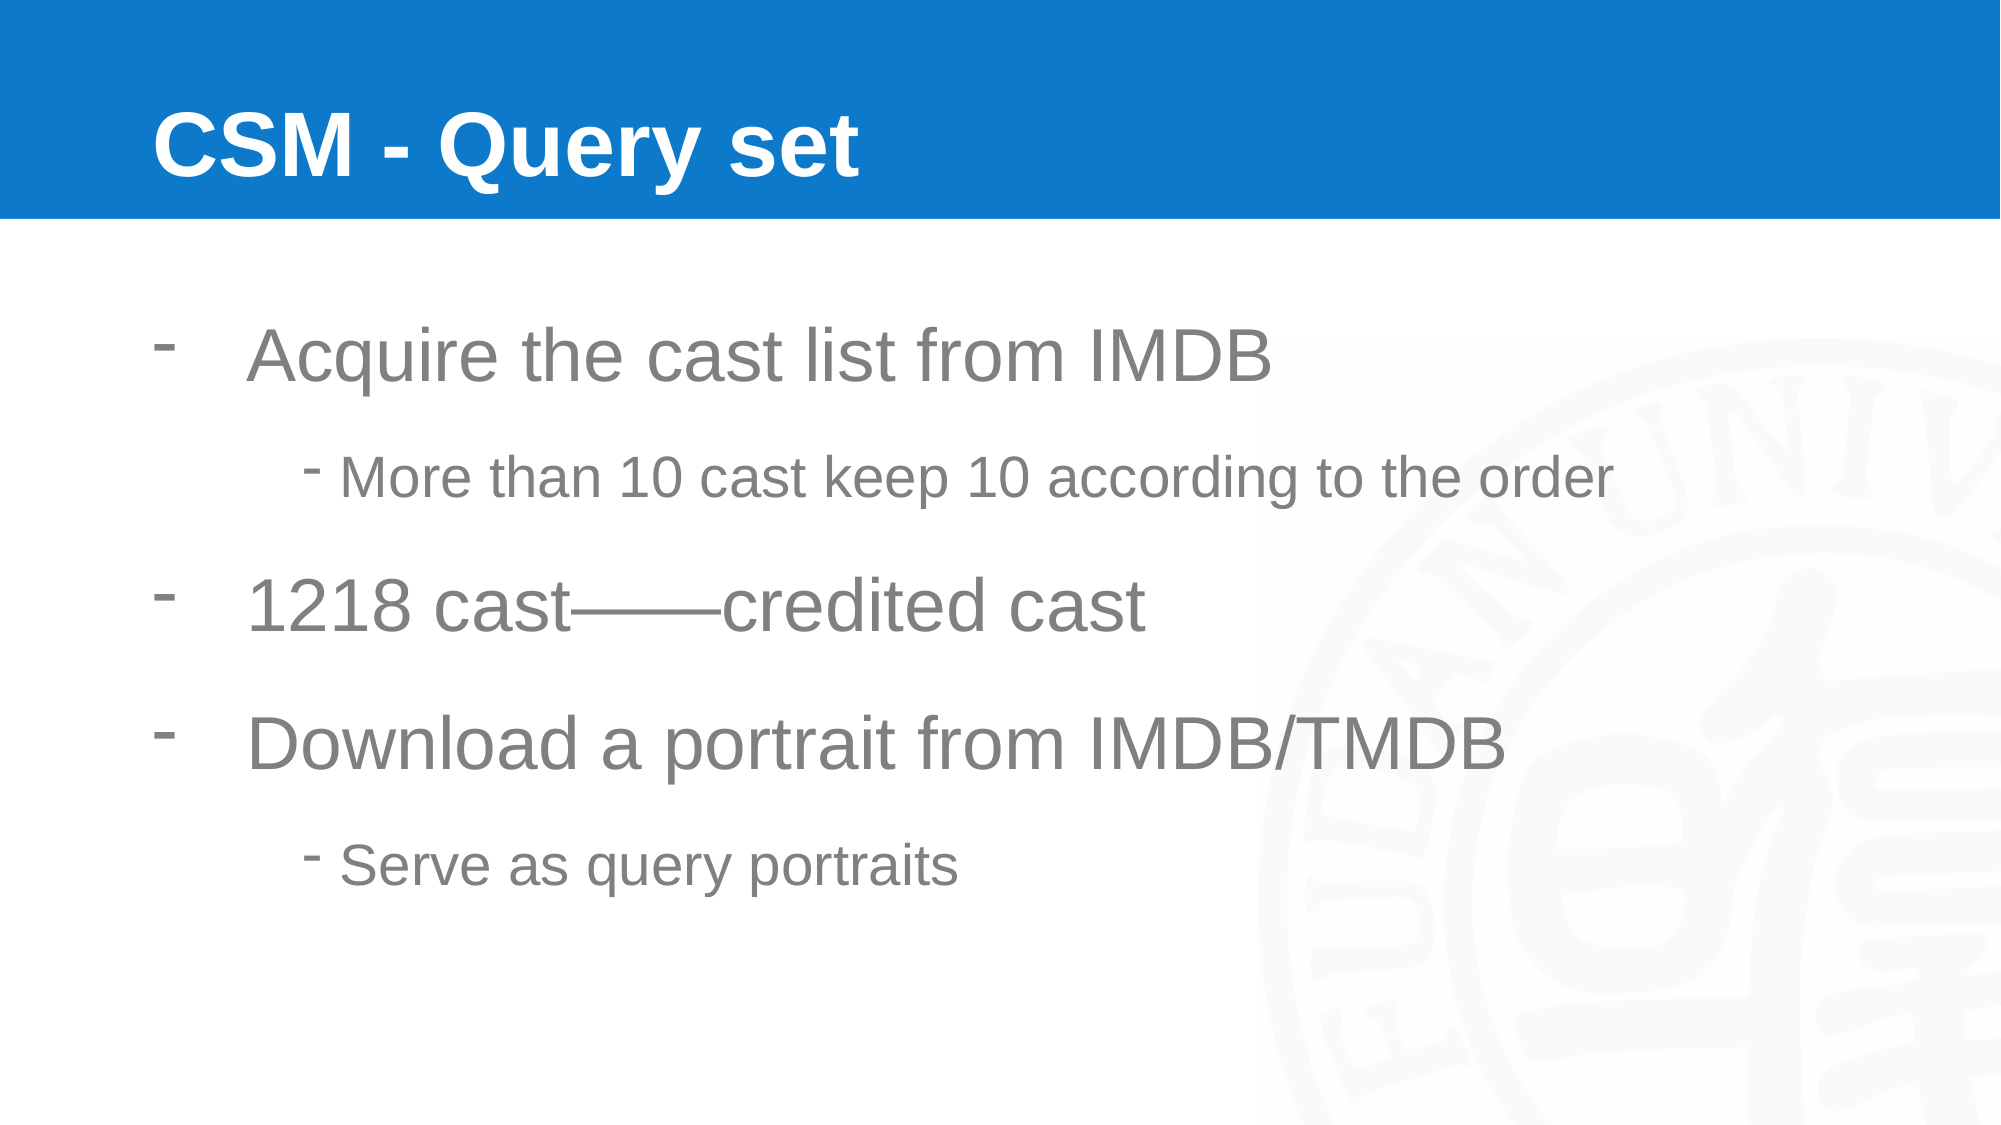

# CSM - Query set
Acquire the cast list from IMDB
More than 10 cast keep 10 according to the order
1218 cast——credited cast
Download a portrait from IMDB/TMDB
Serve as query portraits